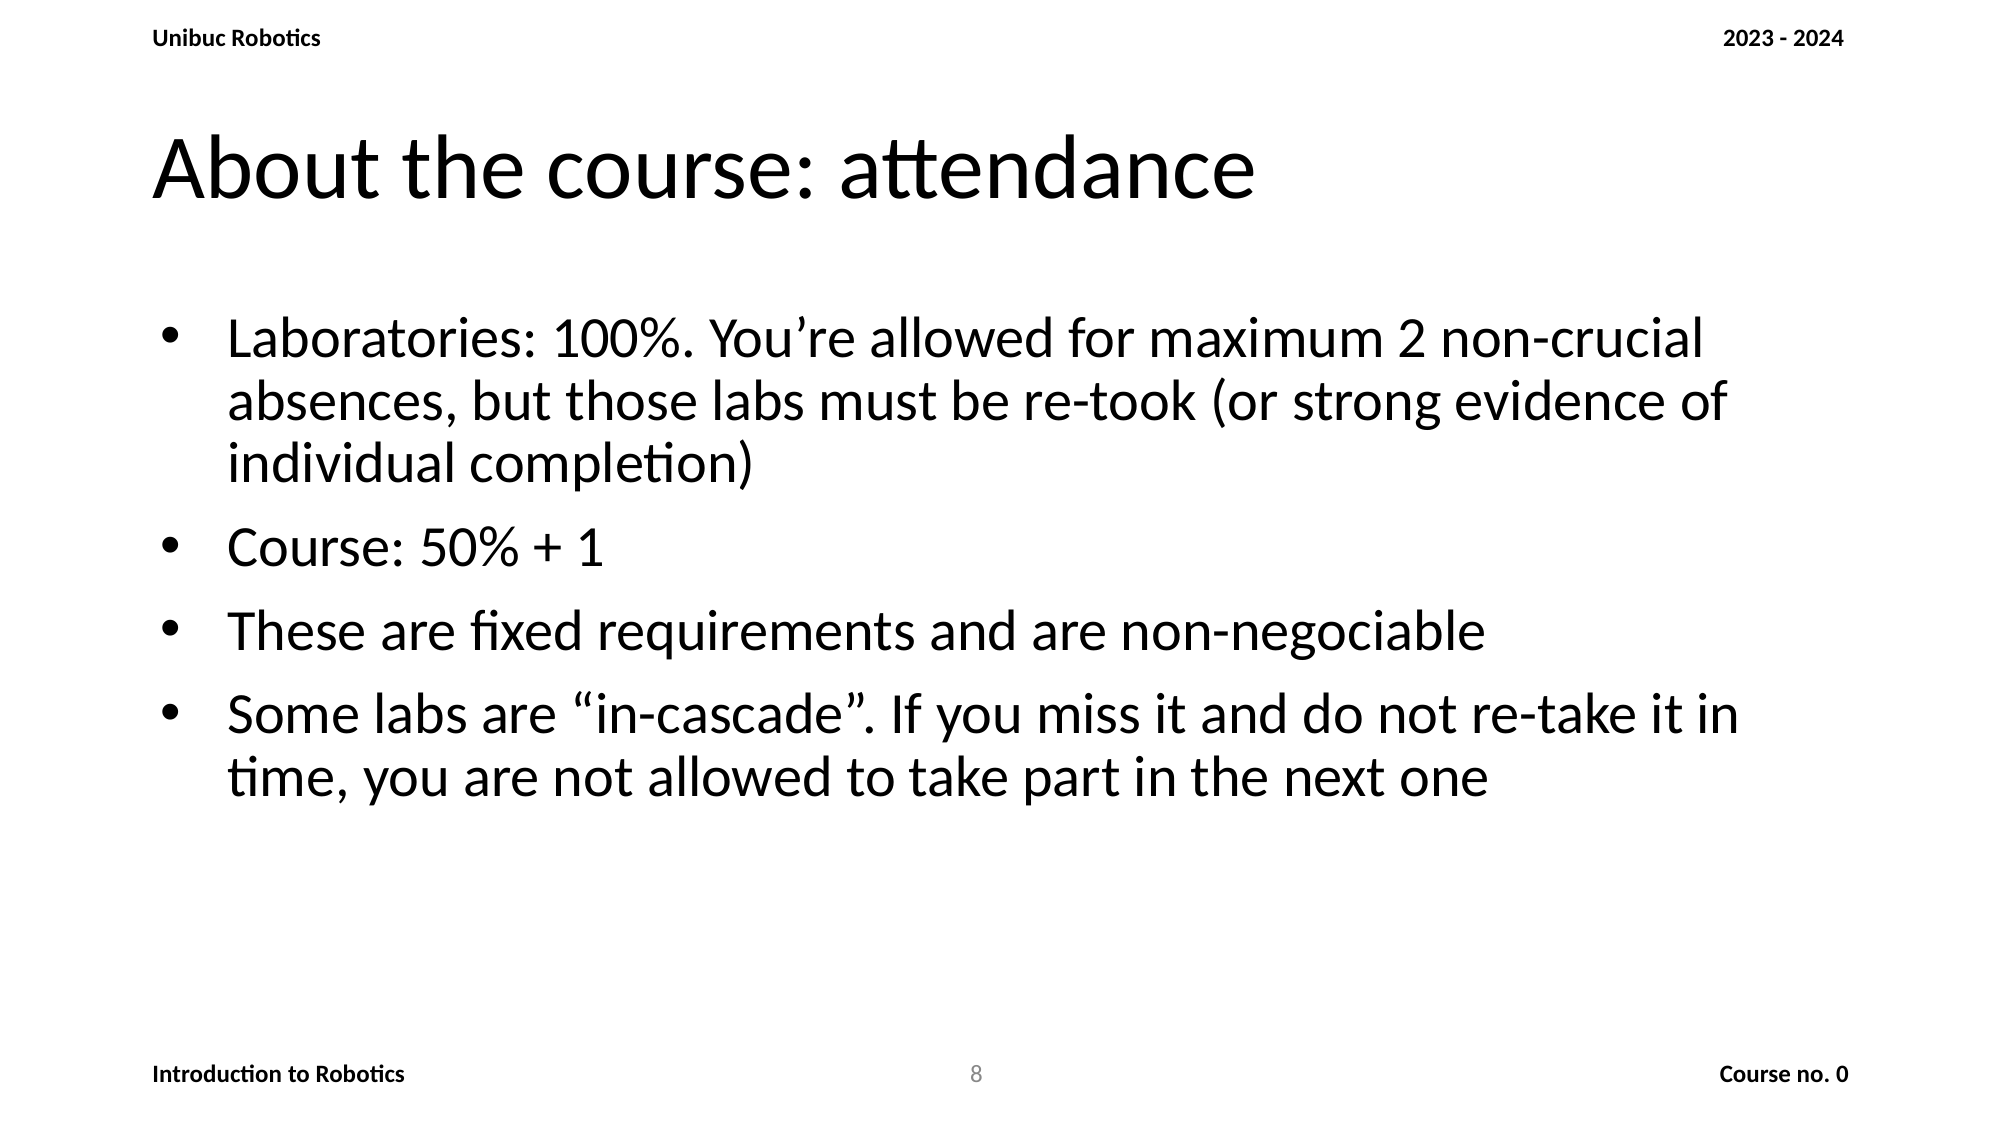

# About the course: attendance
Laboratories: 100%. You’re allowed for maximum 2 non-crucial absences, but those labs must be re-took (or strong evidence of individual completion)
Course: 50% + 1
These are fixed requirements and are non-negociable
Some labs are “in-cascade”. If you miss it and do not re-take it in time, you are not allowed to take part in the next one
8